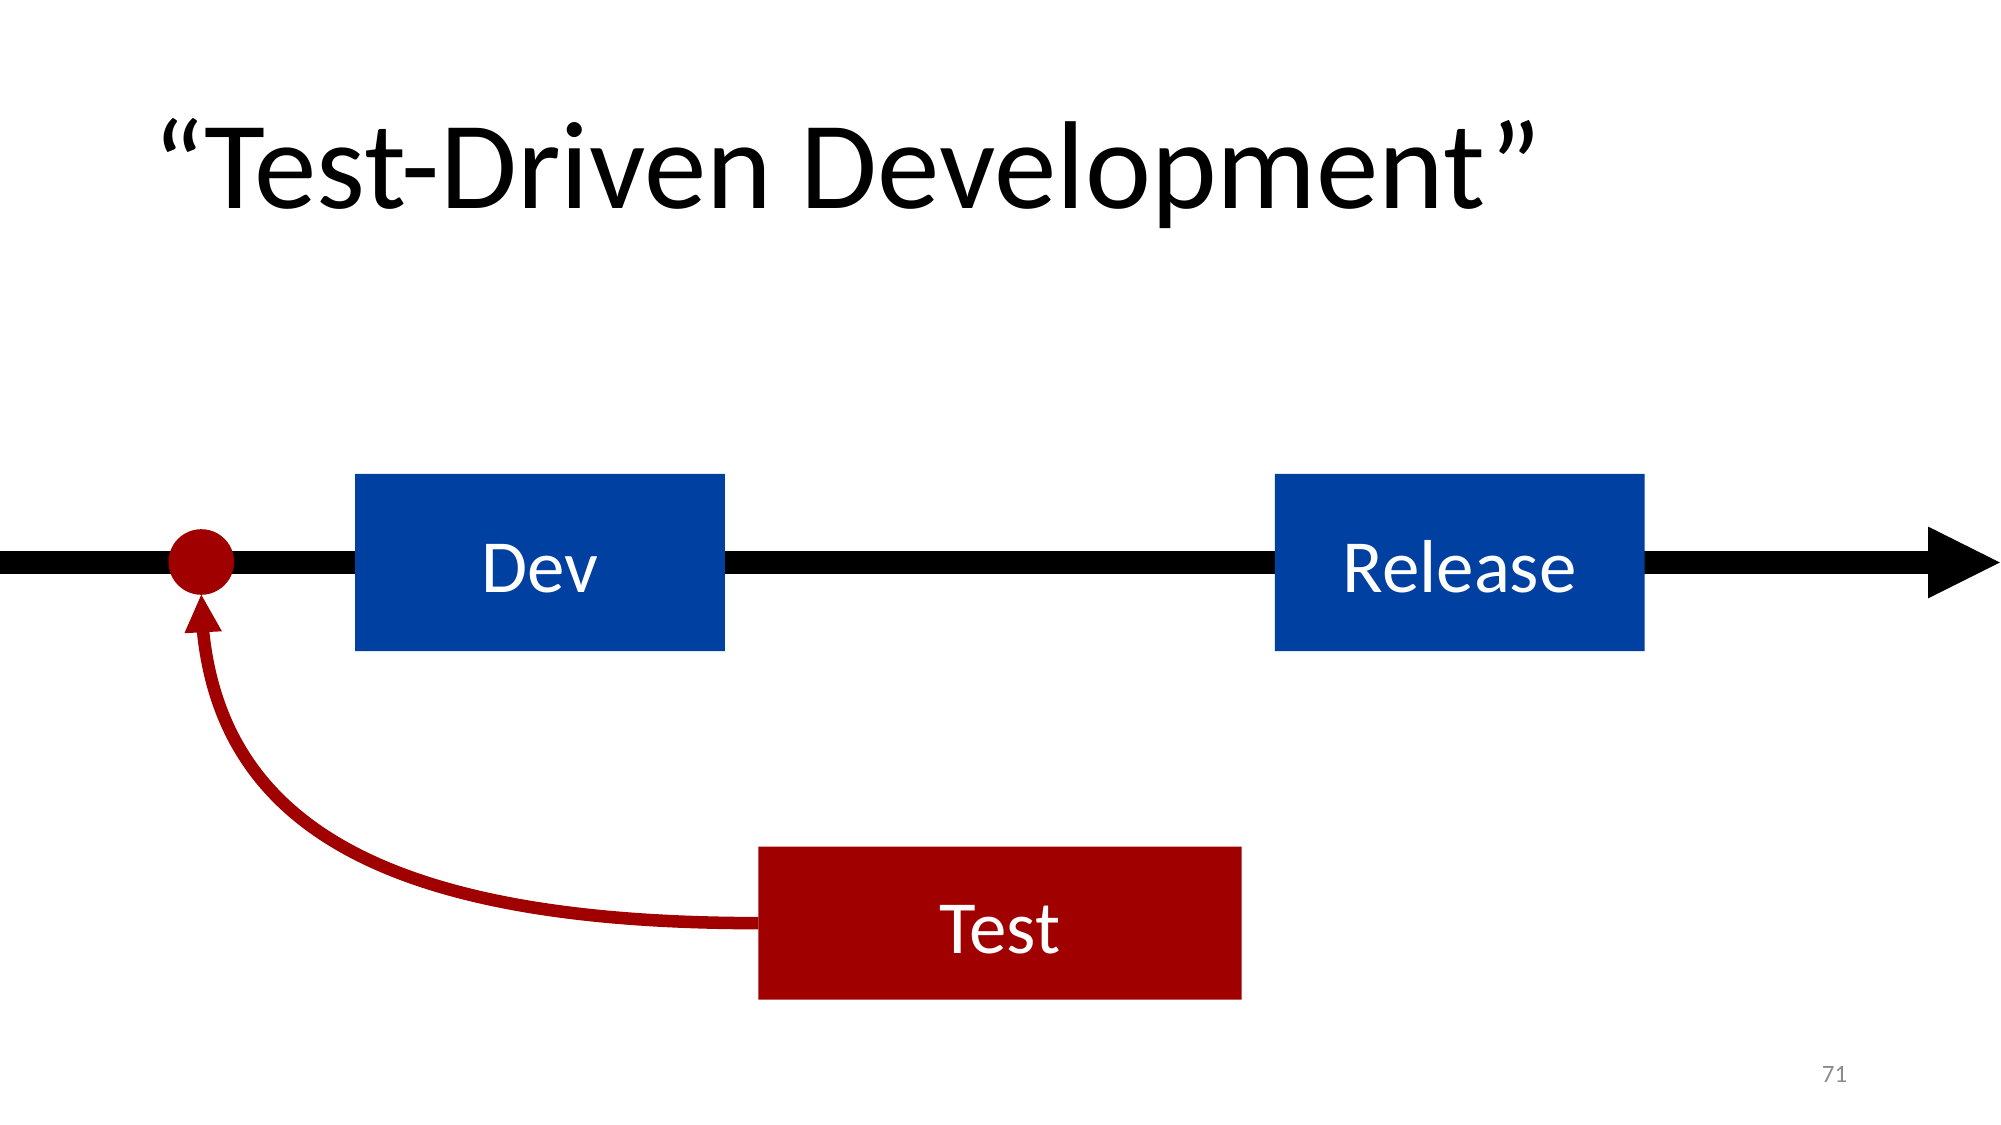

# “Test-Driven Development”
Dev
Release

Test
71